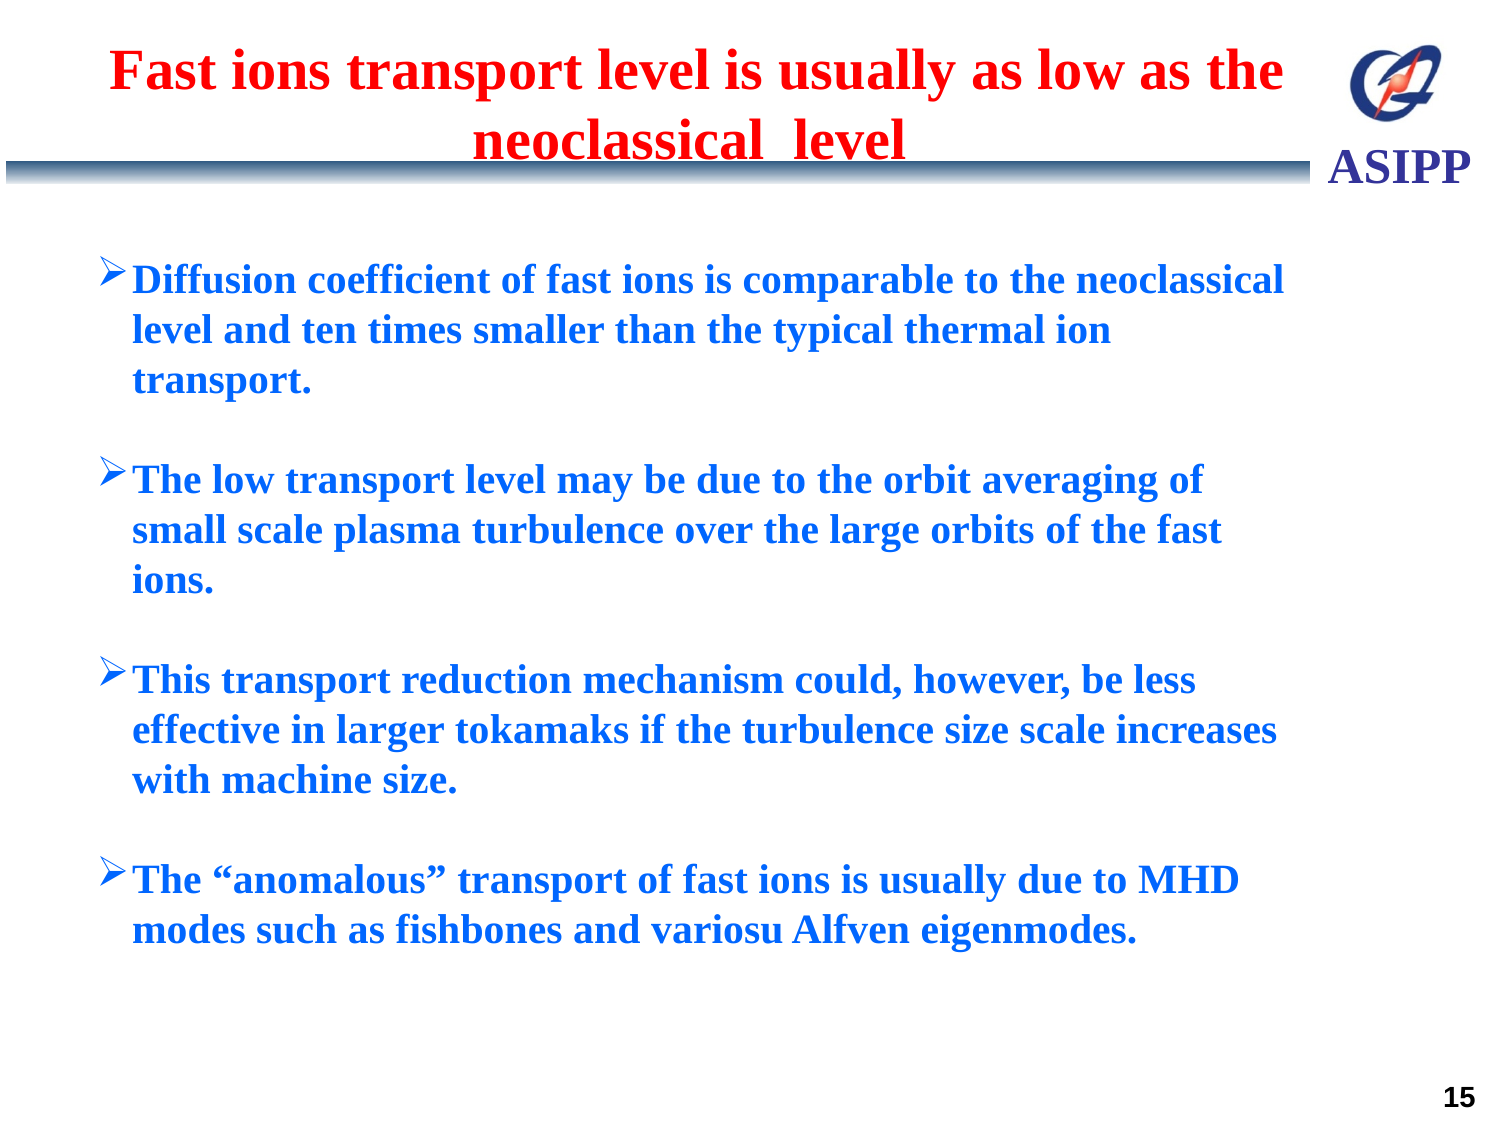

Fast ions transport level is usually as low as the neoclassical  level

Diffusion coefficient of fast ions is comparable to the neoclassical level and ten times smaller than the typical thermal ion transport.

The low transport level may be due to the orbit averaging of small scale plasma turbulence over the large orbits of the fast ions.

This transport reduction mechanism could, however, be less effective in larger tokamaks if the turbulence size scale increases with machine size.

The “anomalous” transport of fast ions is usually due to MHD modes such as fishbones and variosu Alfven eigenmodes.
15